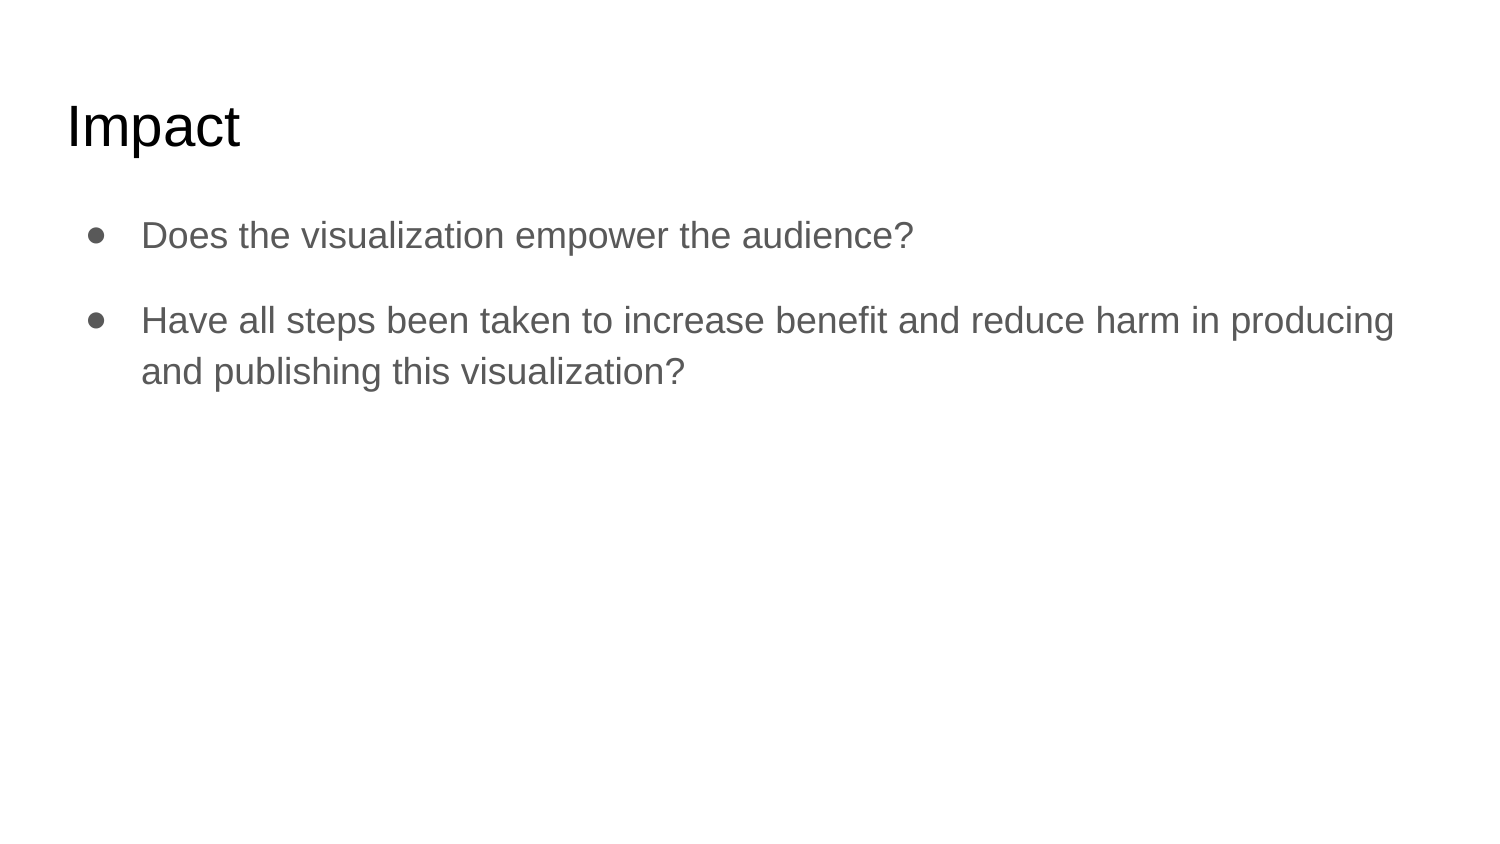

# Impact
Does the visualization empower the audience?
Have all steps been taken to increase benefit and reduce harm in producing and publishing this visualization?